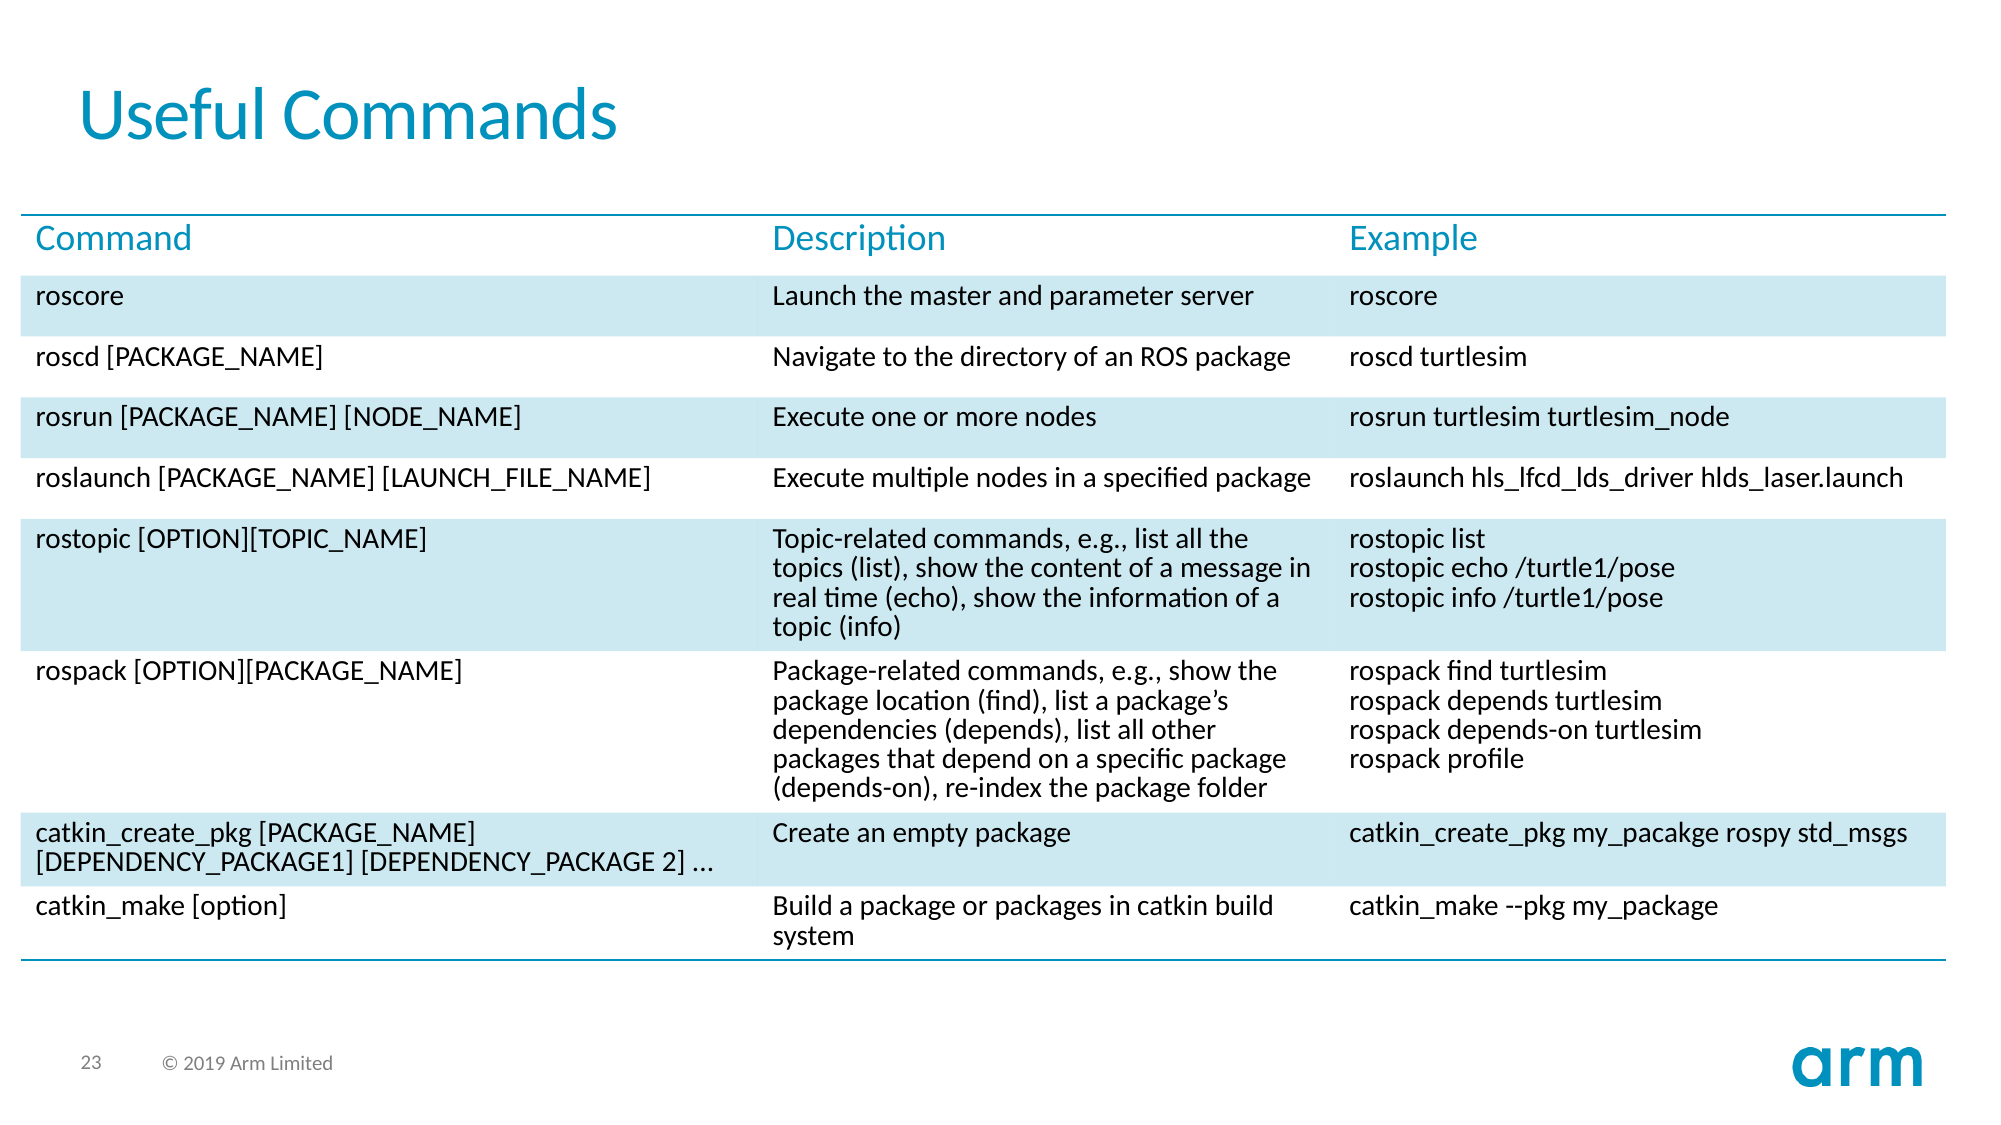

# Useful Commands
| Command | Description | Example |
| --- | --- | --- |
| roscore | Launch the master and parameter server | roscore |
| roscd [PACKAGE\_NAME] | Navigate to the directory of an ROS package | roscd turtlesim |
| rosrun [PACKAGE\_NAME] [NODE\_NAME] | Execute one or more nodes | rosrun turtlesim turtlesim\_node |
| roslaunch [PACKAGE\_NAME] [LAUNCH\_FILE\_NAME] | Execute multiple nodes in a specified package | roslaunch hls\_lfcd\_lds\_driver hlds\_laser.launch |
| rostopic [OPTION][TOPIC\_NAME] | Topic-related commands, e.g., list all the topics (list), show the content of a message in real time (echo), show the information of a topic (info) | rostopic list rostopic echo /turtle1/pose rostopic info /turtle1/pose |
| rospack [OPTION][PACKAGE\_NAME] | Package-related commands, e.g., show the package location (find), list a package’s dependencies (depends), list all other packages that depend on a specific package (depends-on), re-index the package folder | rospack find turtlesim rospack depends turtlesim rospack depends-on turtlesim rospack profile |
| catkin\_create\_pkg [PACKAGE\_NAME] [DEPENDENCY\_PACKAGE1] [DEPENDENCY\_PACKAGE 2] ... | Create an empty package | catkin\_create\_pkg my\_pacakge rospy std\_msgs |
| catkin\_make [option] | Build a package or packages in catkin build system | catkin\_make --pkg my\_package |